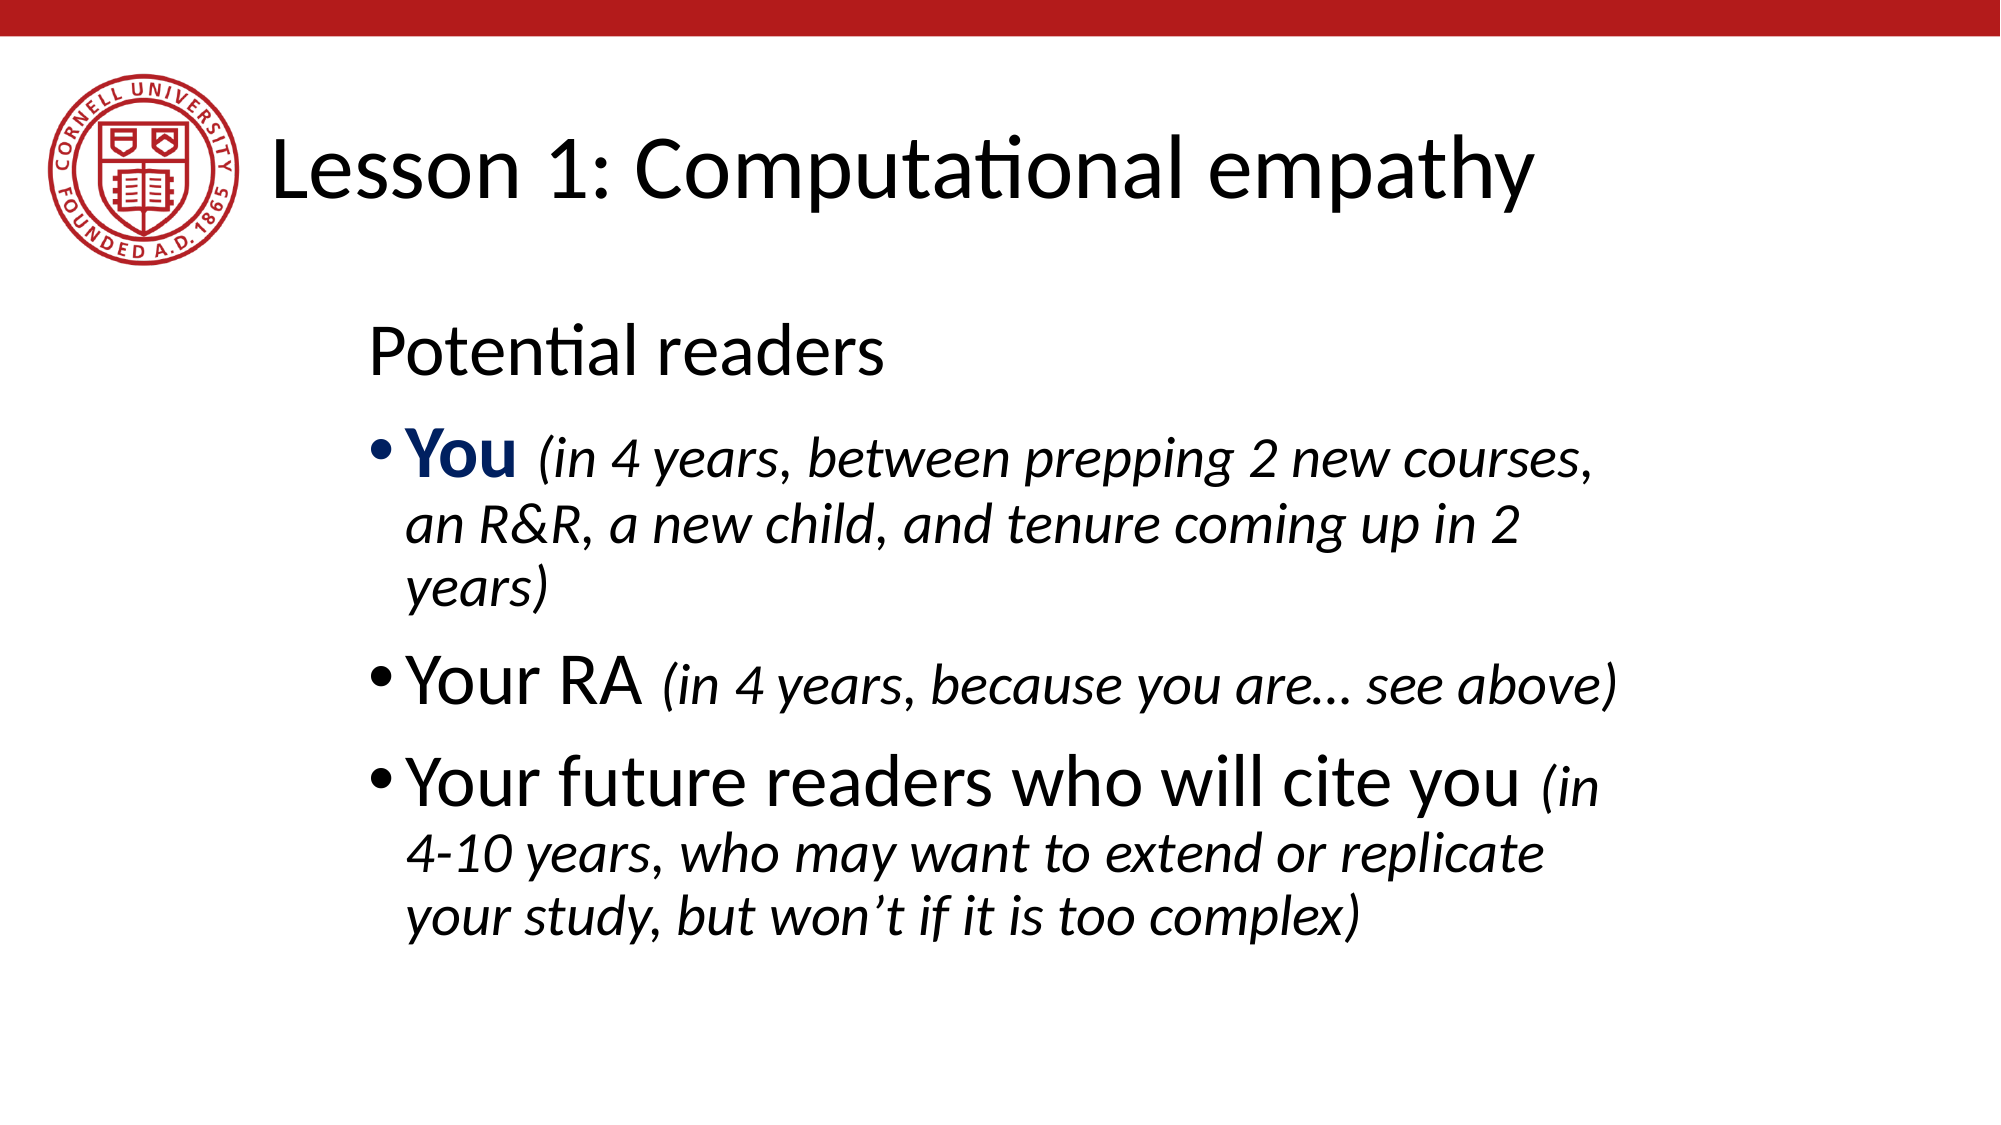

# Lesson 1: Computational empathy
Potential readers
You (in 4 years, between prepping 2 new courses, an R&R, a new child, and tenure coming up in 2 years)
Your RA (in 4 years, because you are… see above)
Your future readers who will cite you (in 4-10 years, who may want to extend or replicate your study, but won’t if it is too complex)